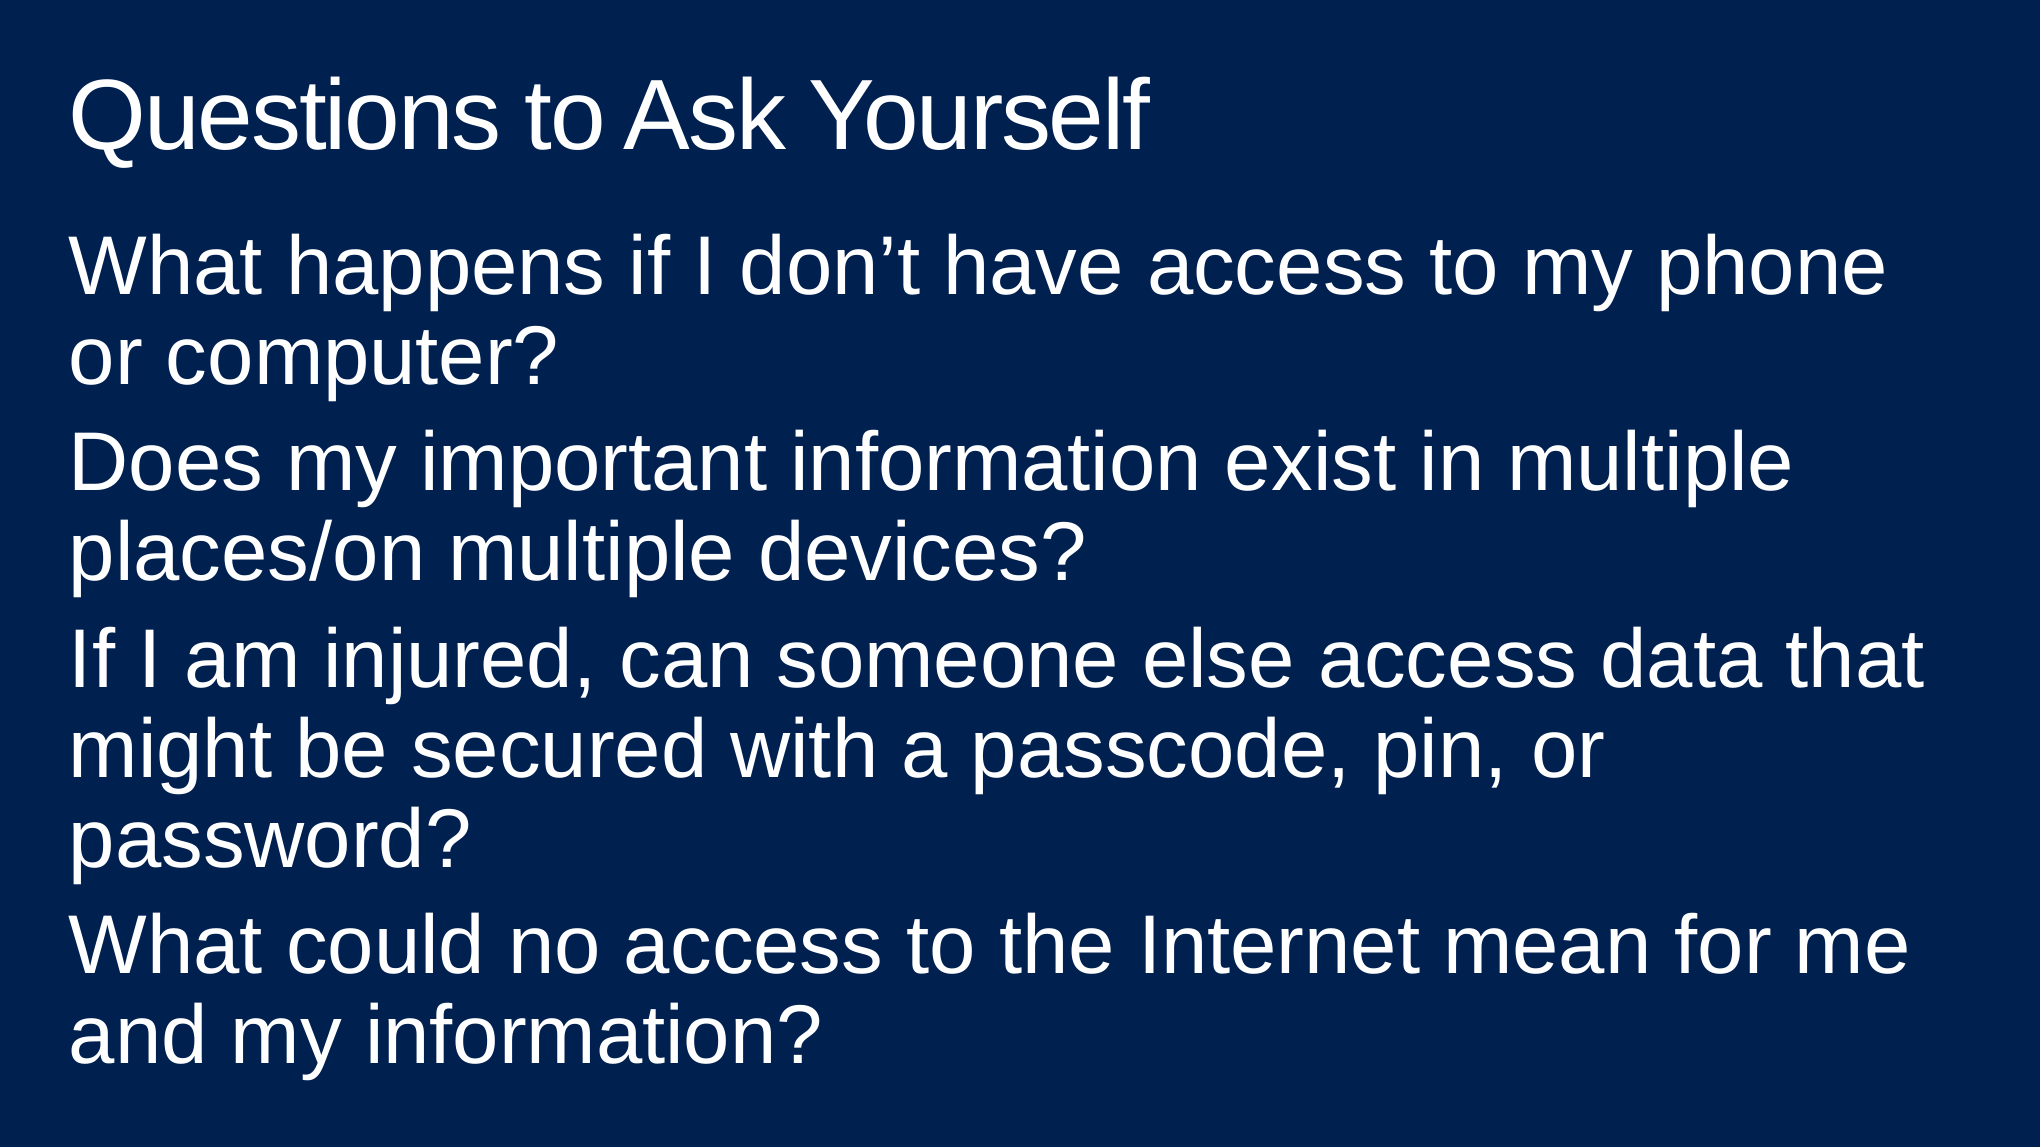

# Questions to Ask Yourself
What happens if I don’t have access to my phone or computer?
Does my important information exist in multiple places/on multiple devices?
If I am injured, can someone else access data that might be secured with a passcode, pin, or password?
What could no access to the Internet mean for me and my information?